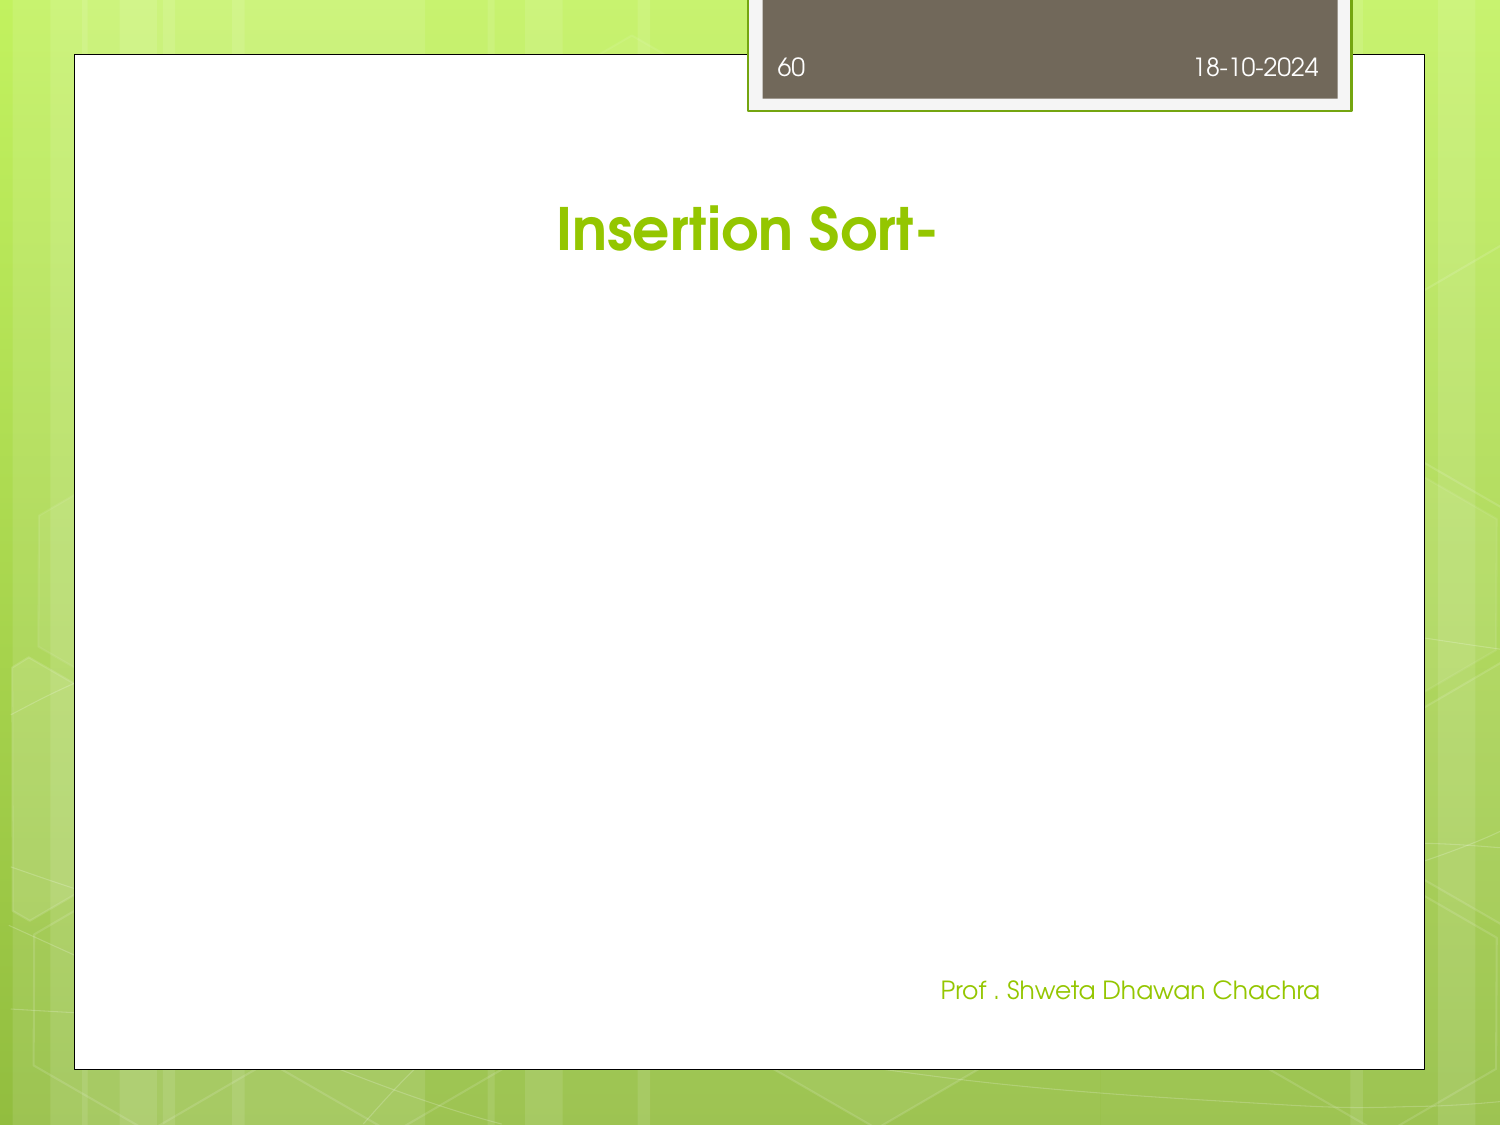

60
18-10-2024
# Insertion Sort-
Prof . Shweta Dhawan Chachra